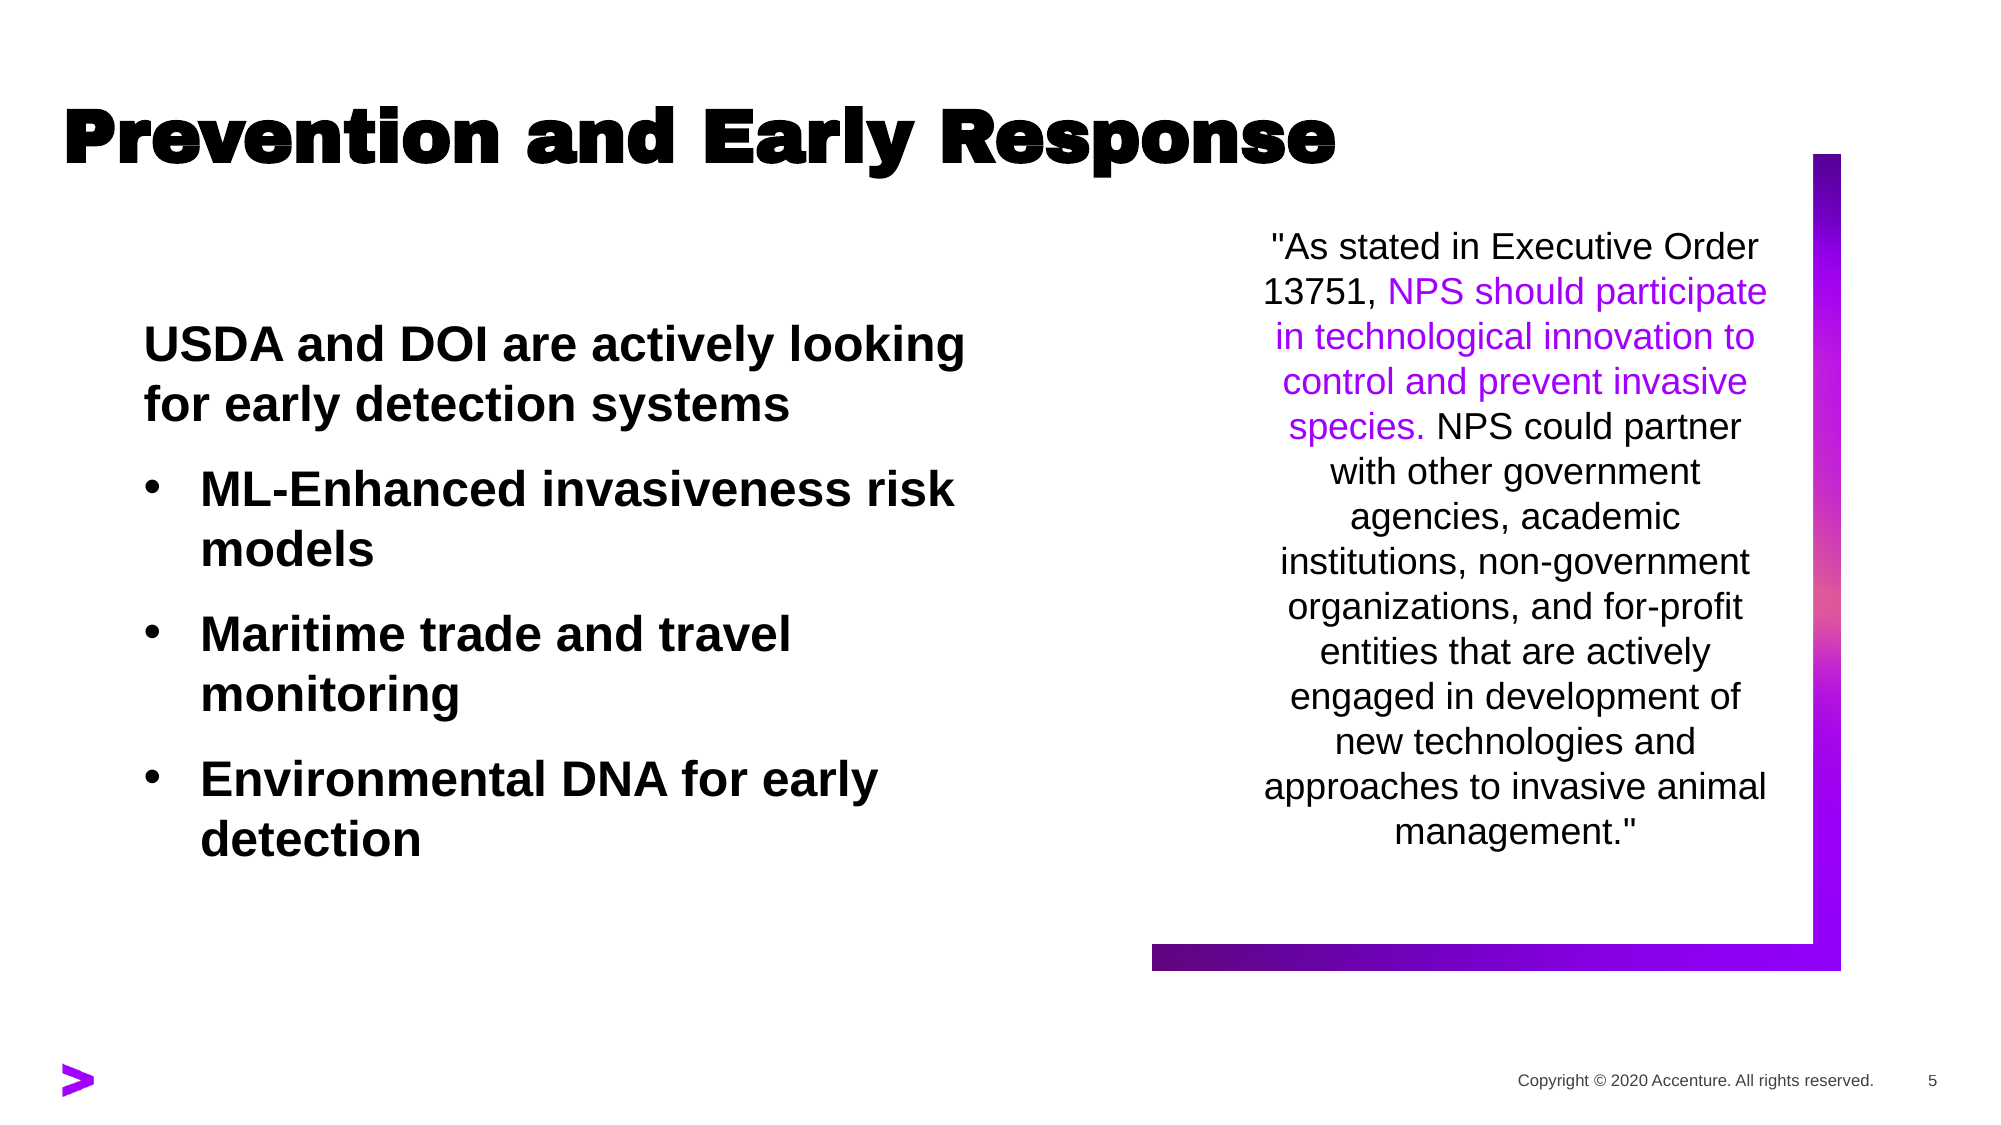

# Prevention and Early Response

"As stated in Executive Order 13751, NPS should participate in technological innovation to control and prevent invasive species. NPS could partner with other government agencies, academic institutions, non-government organizations, and for-profit entities that are actively engaged in development of new technologies and approaches to invasive animal management."

USDA and DOI are actively looking for early detection systems
ML-Enhanced invasiveness risk models
Maritime trade and travel monitoring
Environmental DNA for early detection